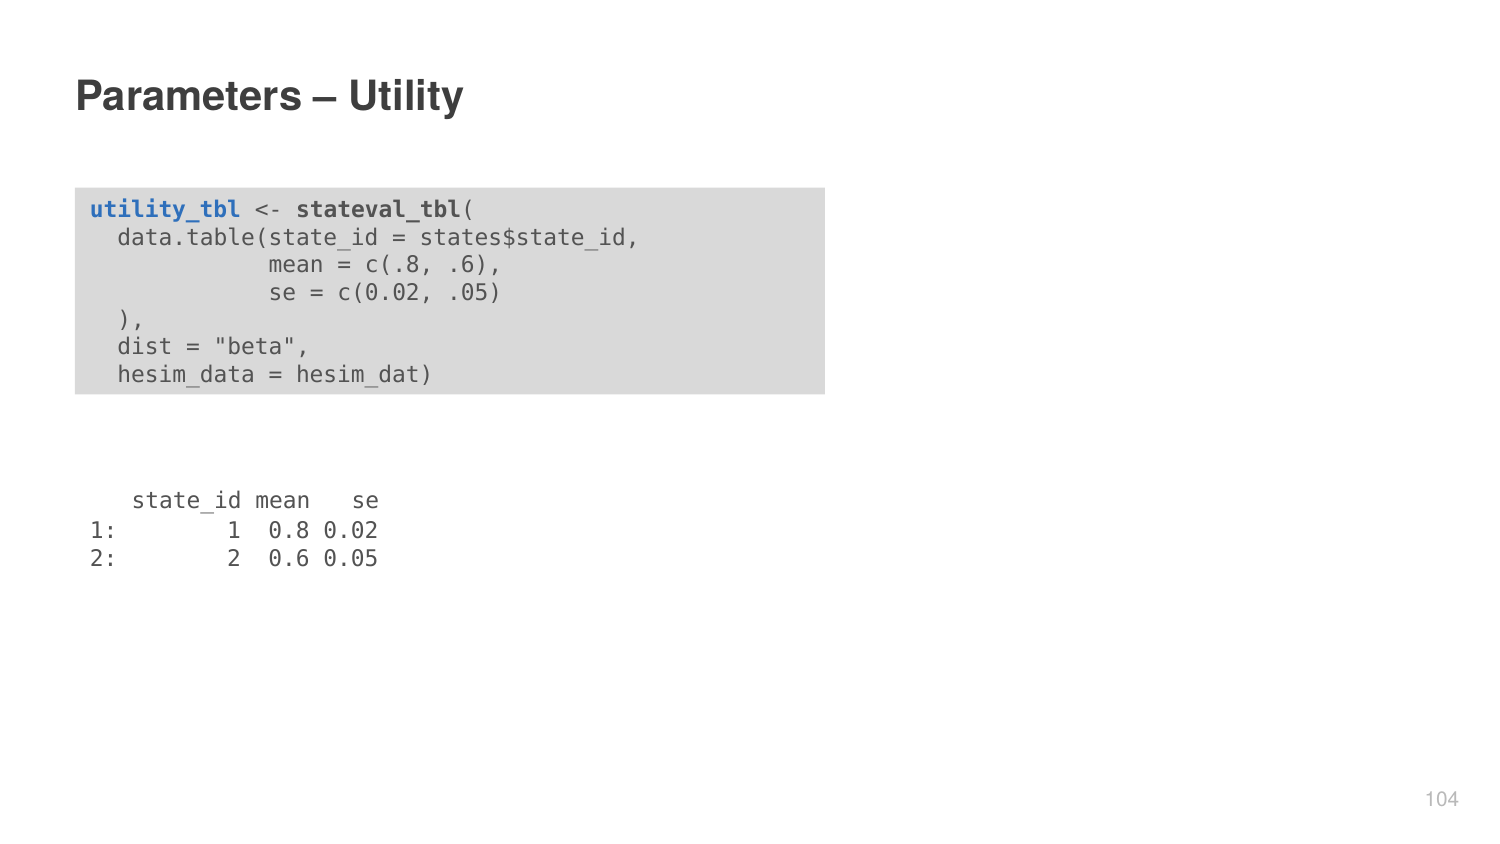

# Parameters – Utility
utility_tbl <- stateval_tbl(
  data.table(state_id = states$state_id,
             mean = c(.8, .6),
             se = c(0.02, .05)
  ),
  dist = "beta",
  hesim_data = hesim_dat)
    state_id mean   se
1:        1  0.8 0.02
2:        2  0.6 0.05
104